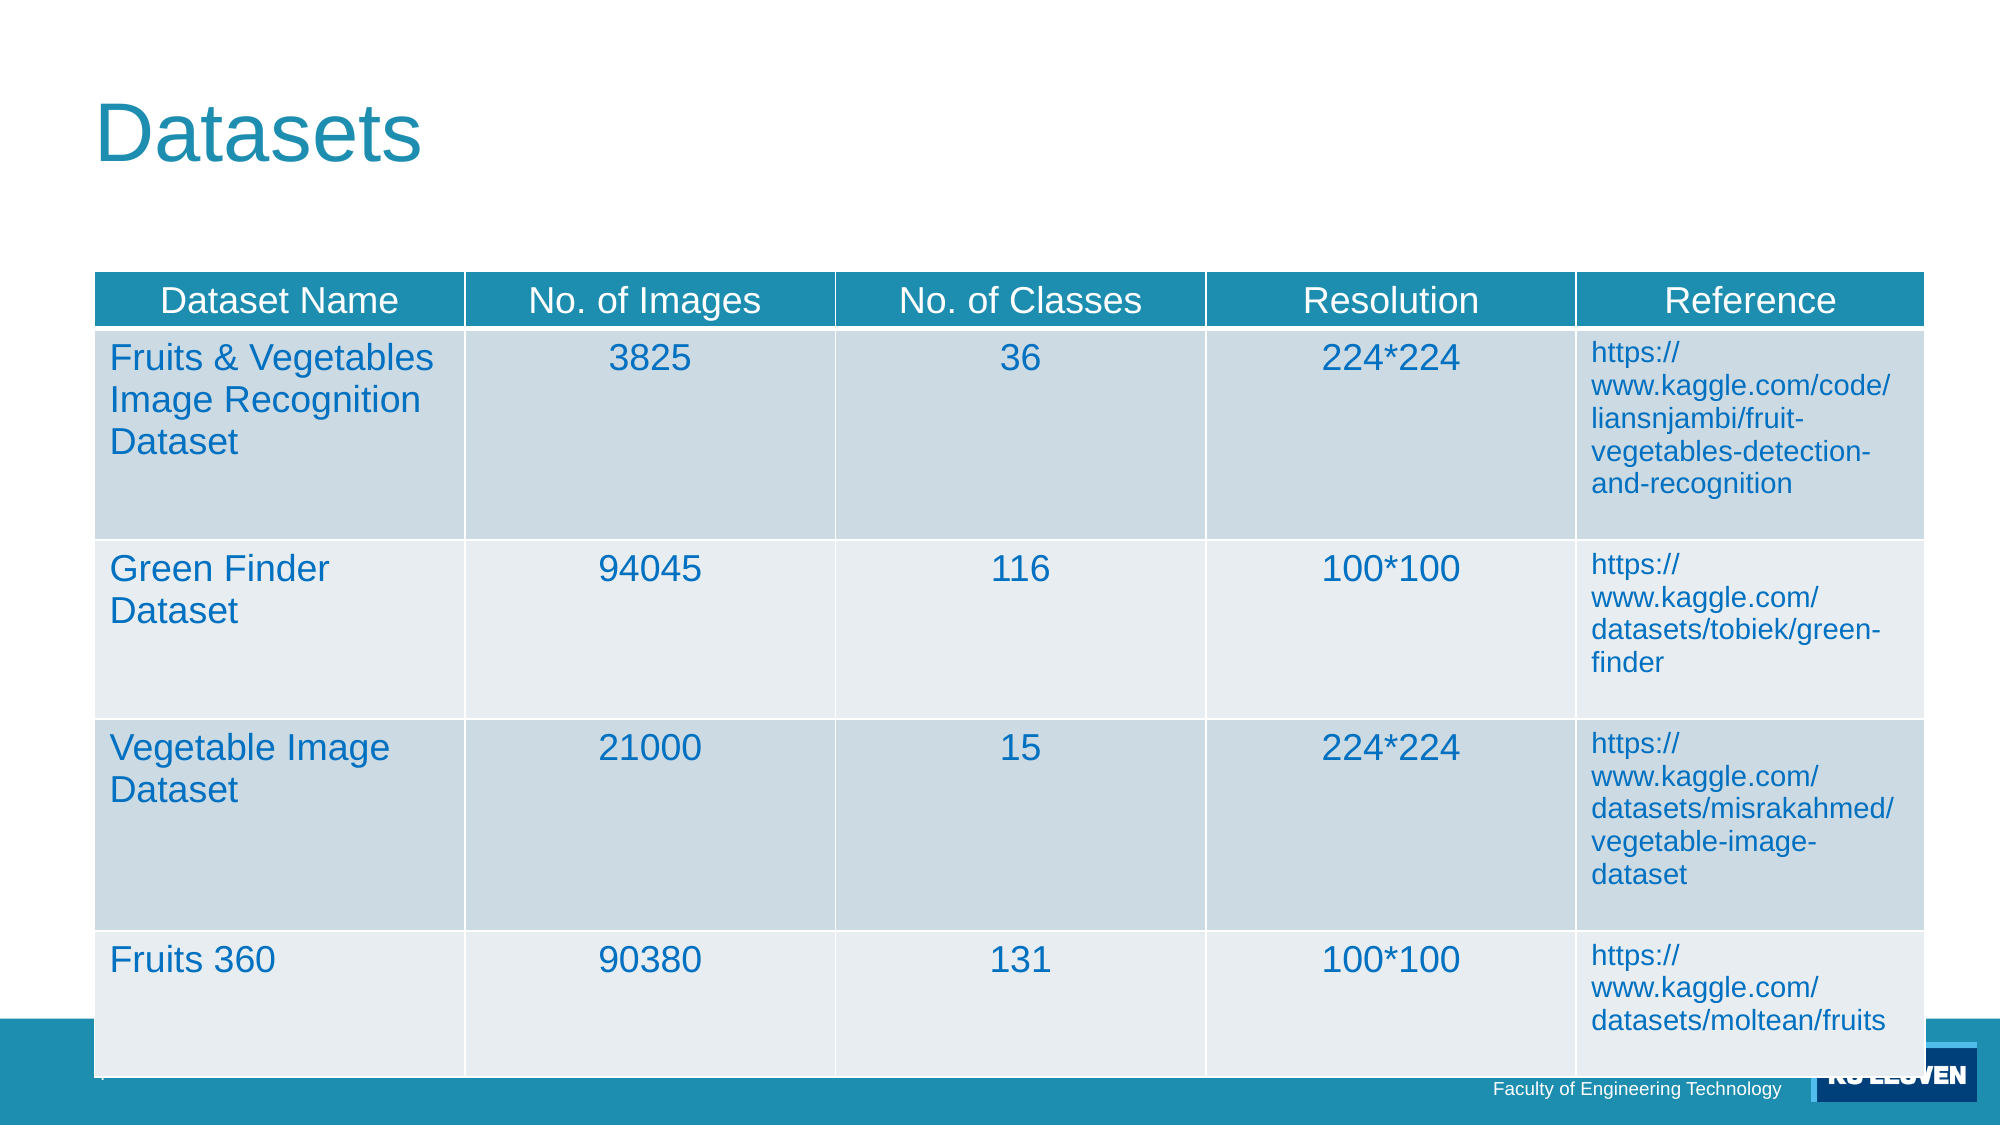

# Datasets
| Dataset Name | No. of Images | No. of Classes | Resolution | Reference |
| --- | --- | --- | --- | --- |
| Fruits & Vegetables Image Recognition Dataset | 3825 | 36 | 224\*224 | https://www.kaggle.com/code/liansnjambi/fruit-vegetables-detection-and-recognition |
| Green Finder Dataset | 94045 | 116 | 100\*100 | https://www.kaggle.com/datasets/tobiek/green-finder |
| Vegetable Image Dataset | 21000 | 15 | 224\*224 | https://www.kaggle.com/datasets/misrakahmed/vegetable-image-dataset |
| Fruits 360 | 90380 | 131 | 100\*100 | https://www.kaggle.com/datasets/moltean/fruits |
4